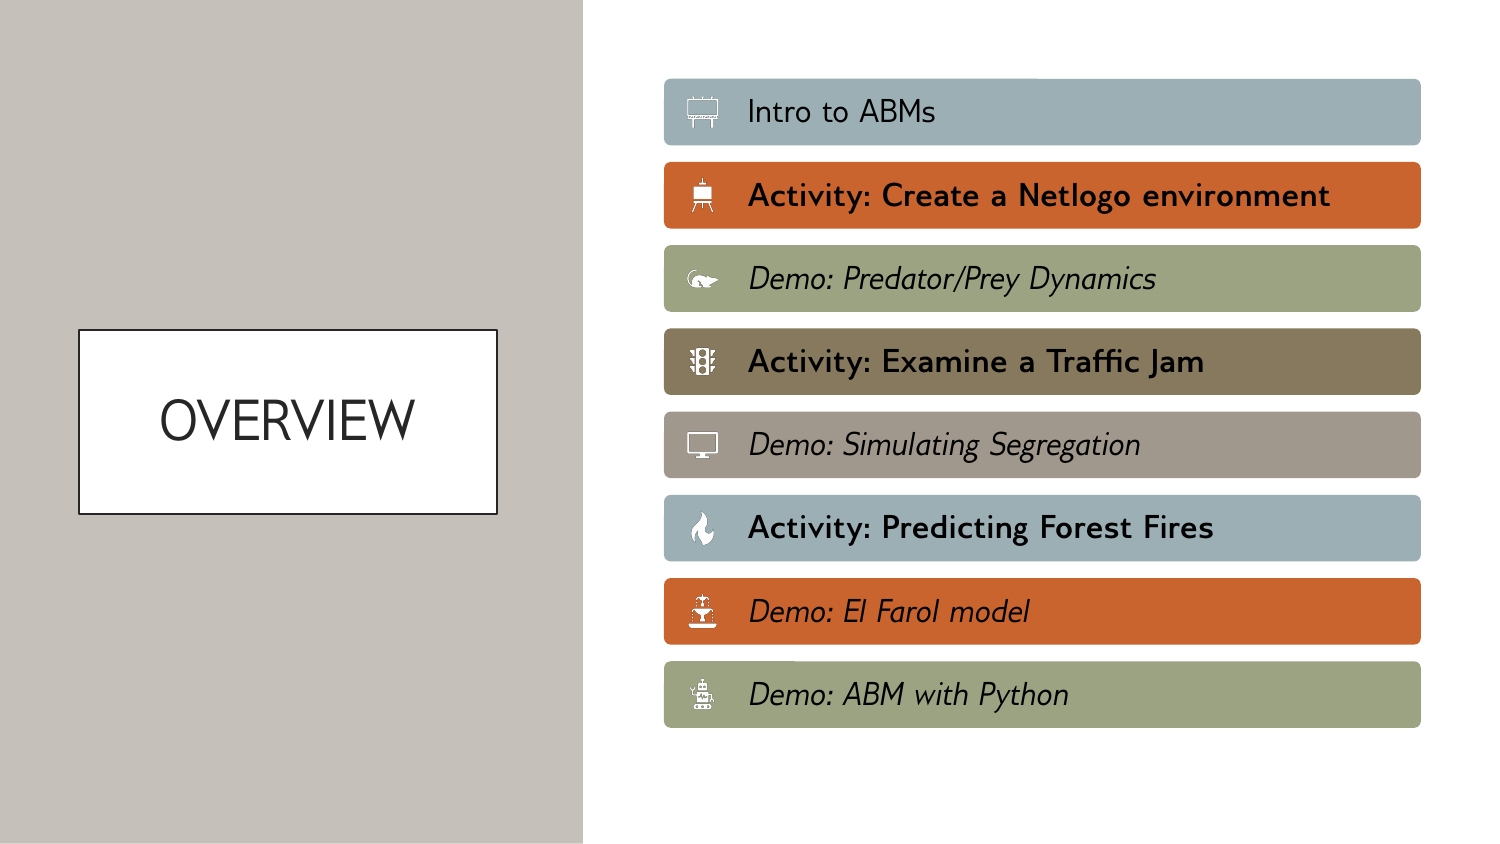

Intro to ABMs

Activity: Create a Netlogo environment

Demo: Predator/Prey Dynamics

Activity: Examine a Traffic Jam

Demo: Simulating Segregation

Activity: Predicting Forest Fires

Demo: El Farol model

Demo: ABM with Python

# OVERVIEW